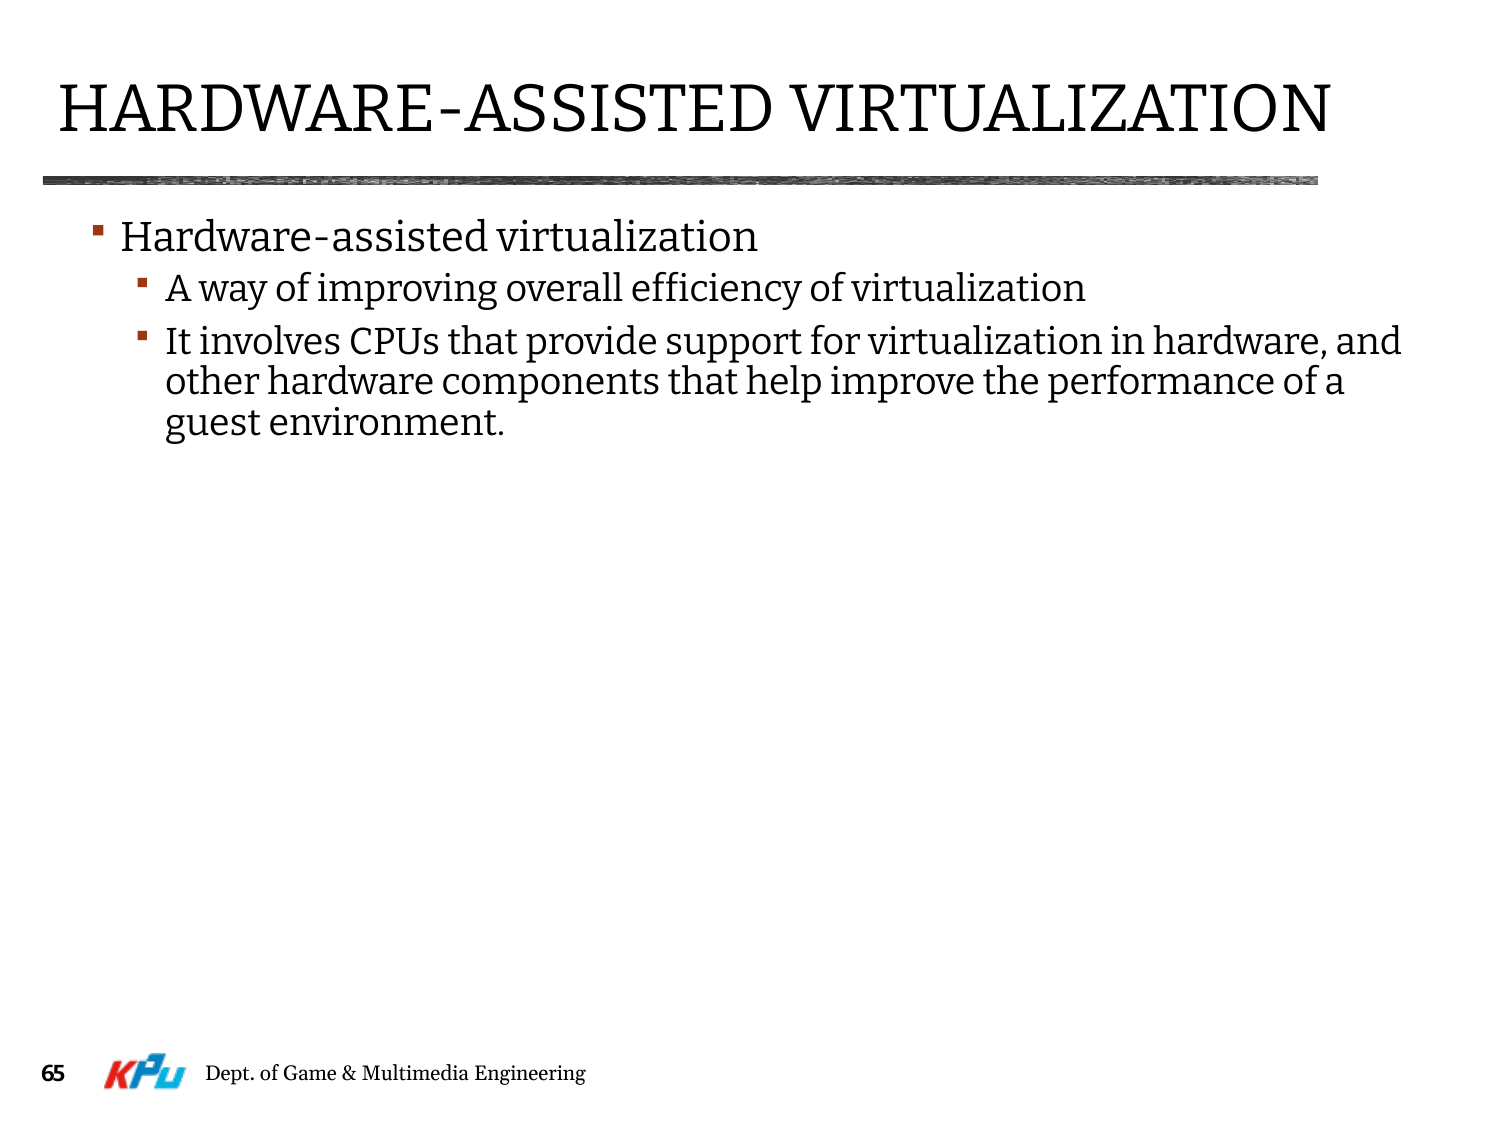

# Hardware-assisted virtualization
Hardware-assisted virtualization
A way of improving overall efficiency of virtualization
It involves CPUs that provide support for virtualization in hardware, and other hardware components that help improve the performance of a guest environment.
65
Dept. of Game & Multimedia Engineering